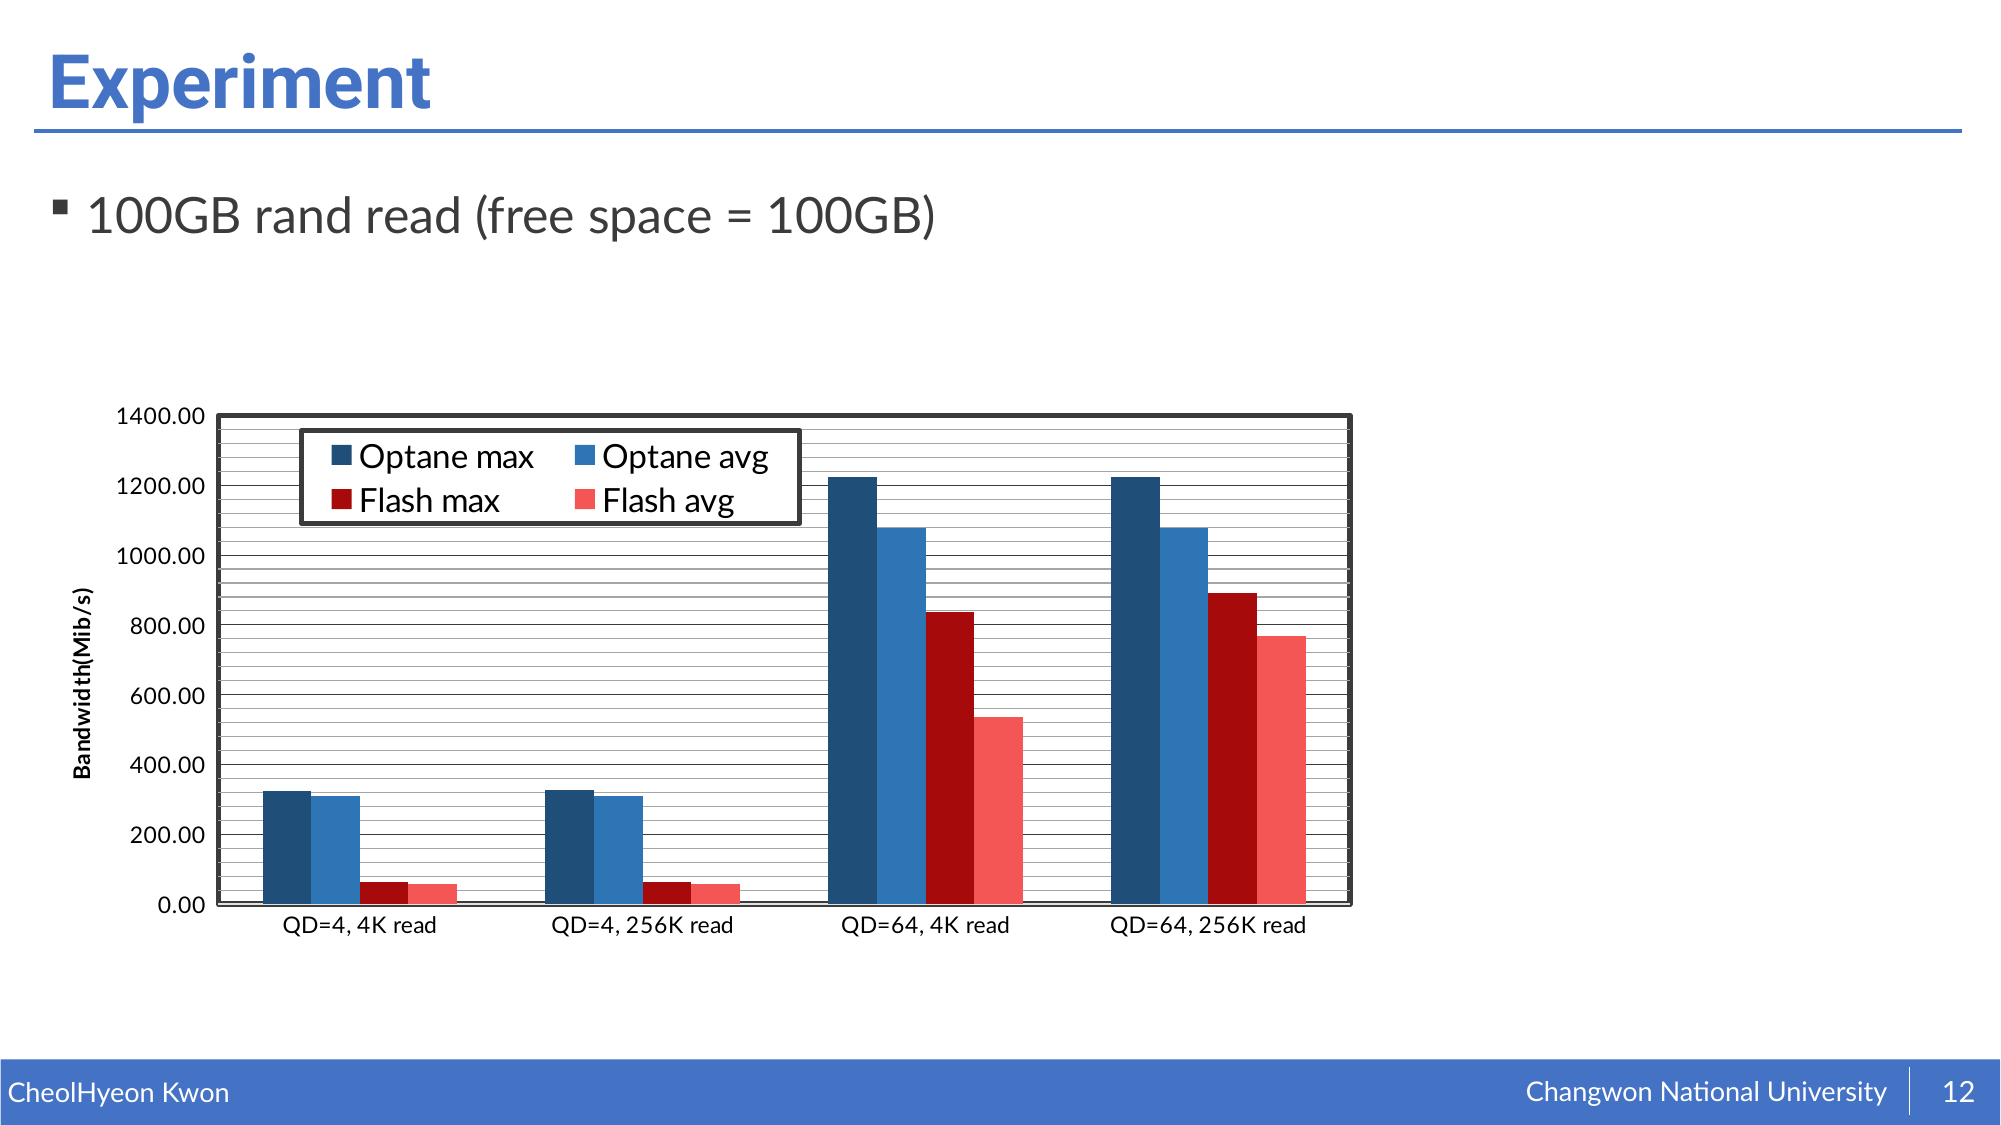

# Experiment
100GB rand read (free space = 100GB)

### Chart

| Category | Optane max | Optane avg | Flash max | Flash avg |
|---|---|---|---|---|
| QD=4, 4K read | 325.1588541666667 | 309.9225455729167 | 65.06184895833333 | 58.36960286458333 |
| QD=4, 256K read | 326.462890625 | 310.52970052083333 | 64.392578125 | 58.22552734375 |
| QD=64, 4K read | 1223.6666666666667 | 1077.68 | 837.1666666666666 | 536.0244563802083 |
| QD=64, 256K read | 1224.6666666666667 | 1076.4933333333333 | 892.6666666666666 | 767.8688020833333 |
12